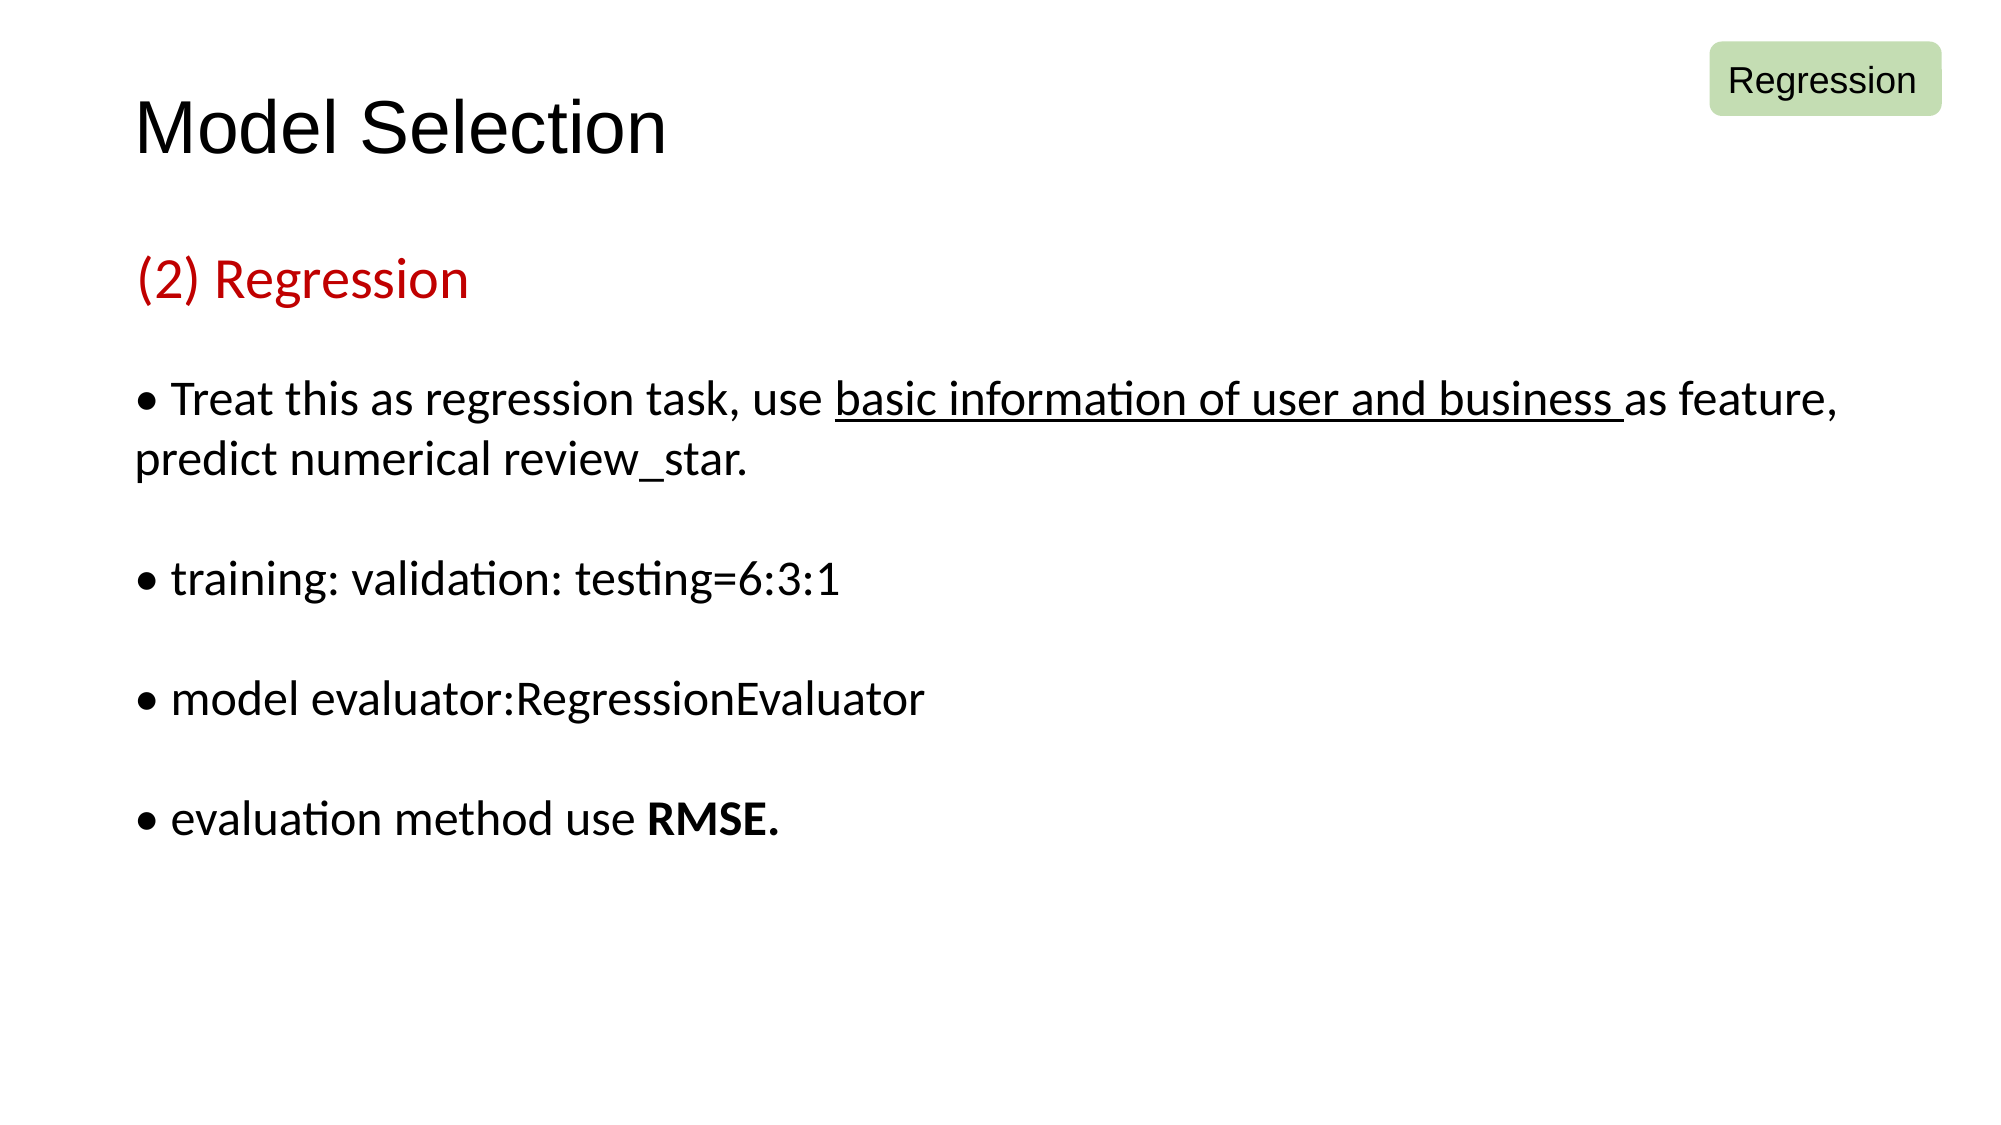

Regression
# Model Selection
(2) Regression
• Treat this as regression task, use basic information of user and business as feature, predict numerical review_star.

• training: validation: testing=6:3:1

• model evaluator:RegressionEvaluator

• evaluation method use RMSE.